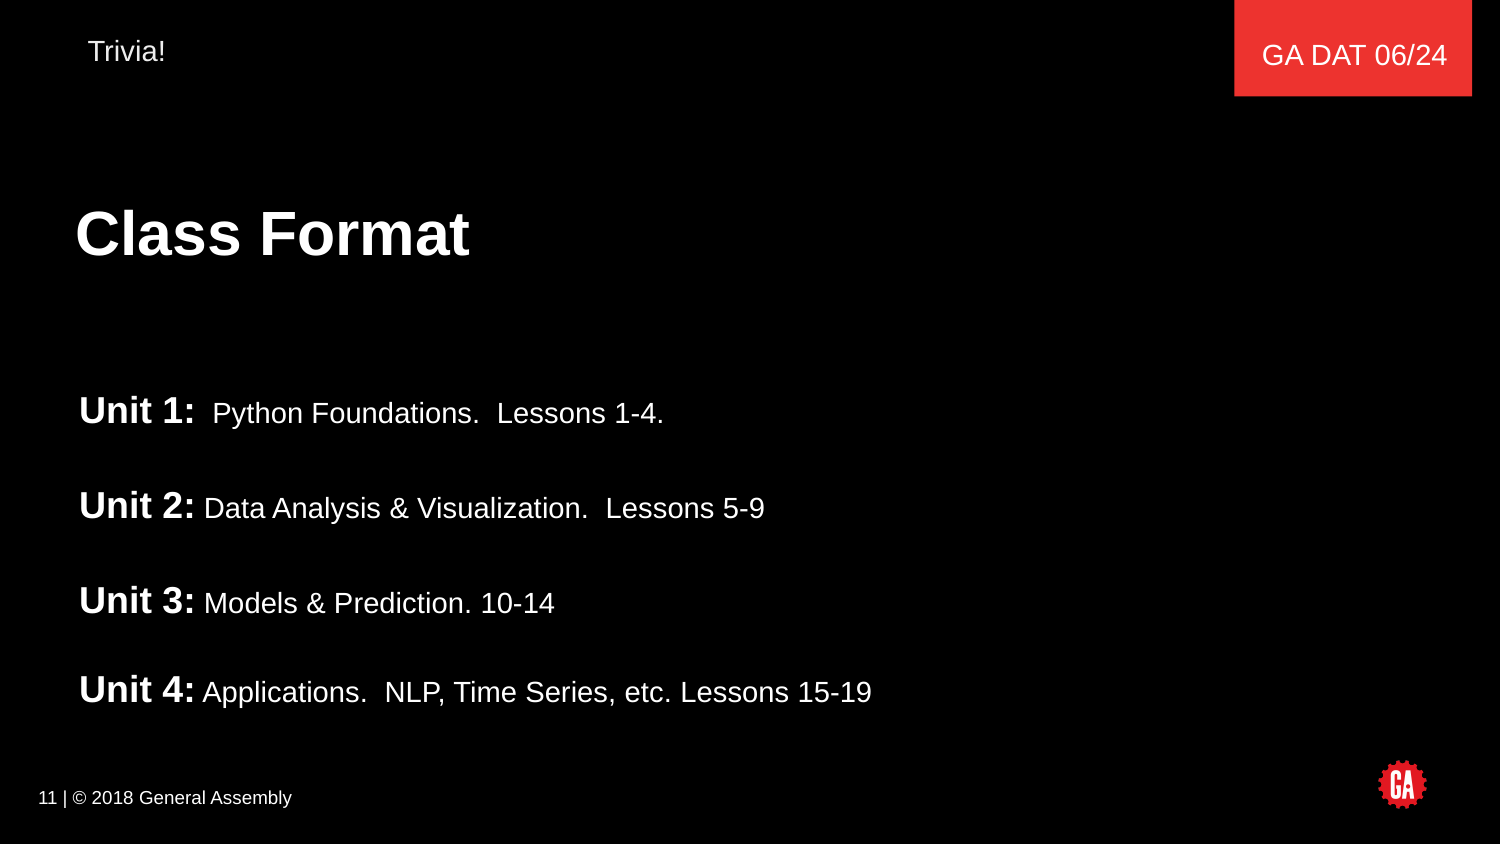

GA DAT 06/24
# Class Format
Unit 1:  Python Foundations.  Lessons 1-4.
Unit 2: Data Analysis & Visualization.  Lessons 5-9
Unit 3: Models & Prediction. 10-14
Unit 4: Applications.  NLP, Time Series, etc. Lessons 15-19
11 | © 2018 General Assembly